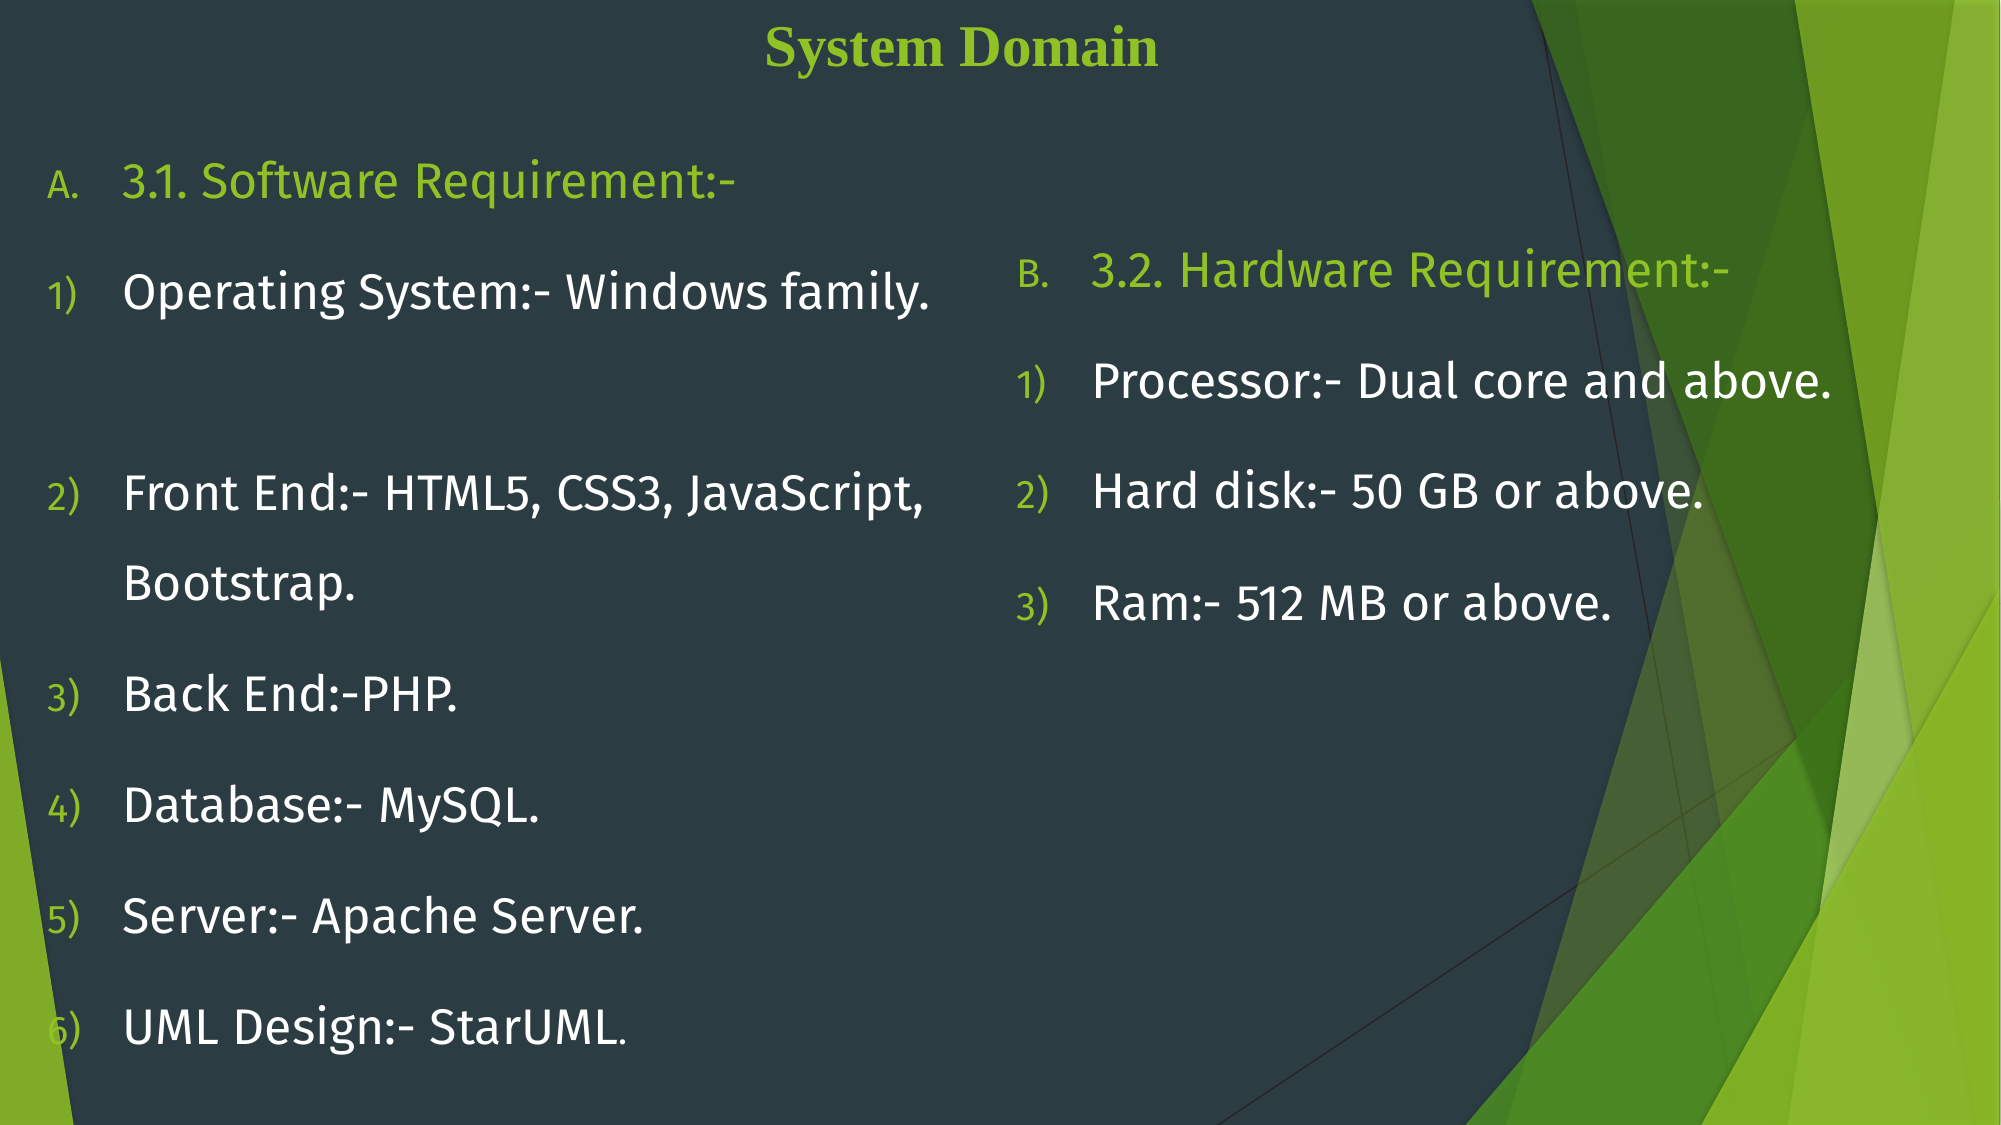

# System Domain
3.1. Software Requirement:-
Operating System:- Windows family.
Front End:- HTML5, CSS3, JavaScript,     Bootstrap.
Back End:-PHP.
Database:- MySQL.
Server:- Apache Server.
UML Design:- StarUML.

3.2. Hardware Requirement:-
Processor:- Dual core and above.
Hard disk:- 50 GB or above.
Ram:- 512 MB or above.